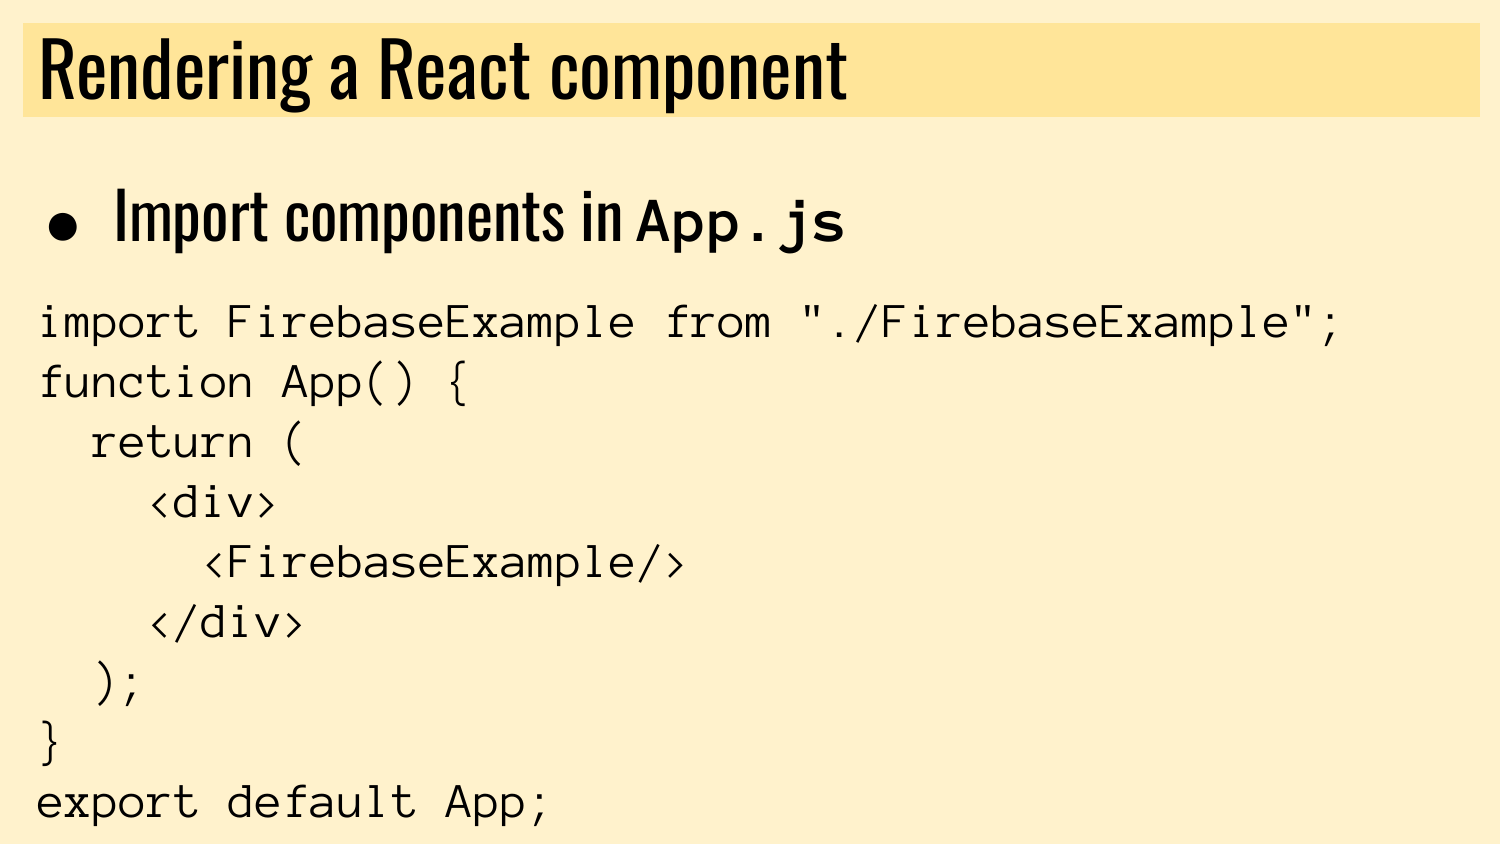

# Rendering a React component
Import components in App.js
import FirebaseExample from "./FirebaseExample";
function App() {
  return (
    <div>
      <FirebaseExample/>
    </div>
  );
}
export default App;